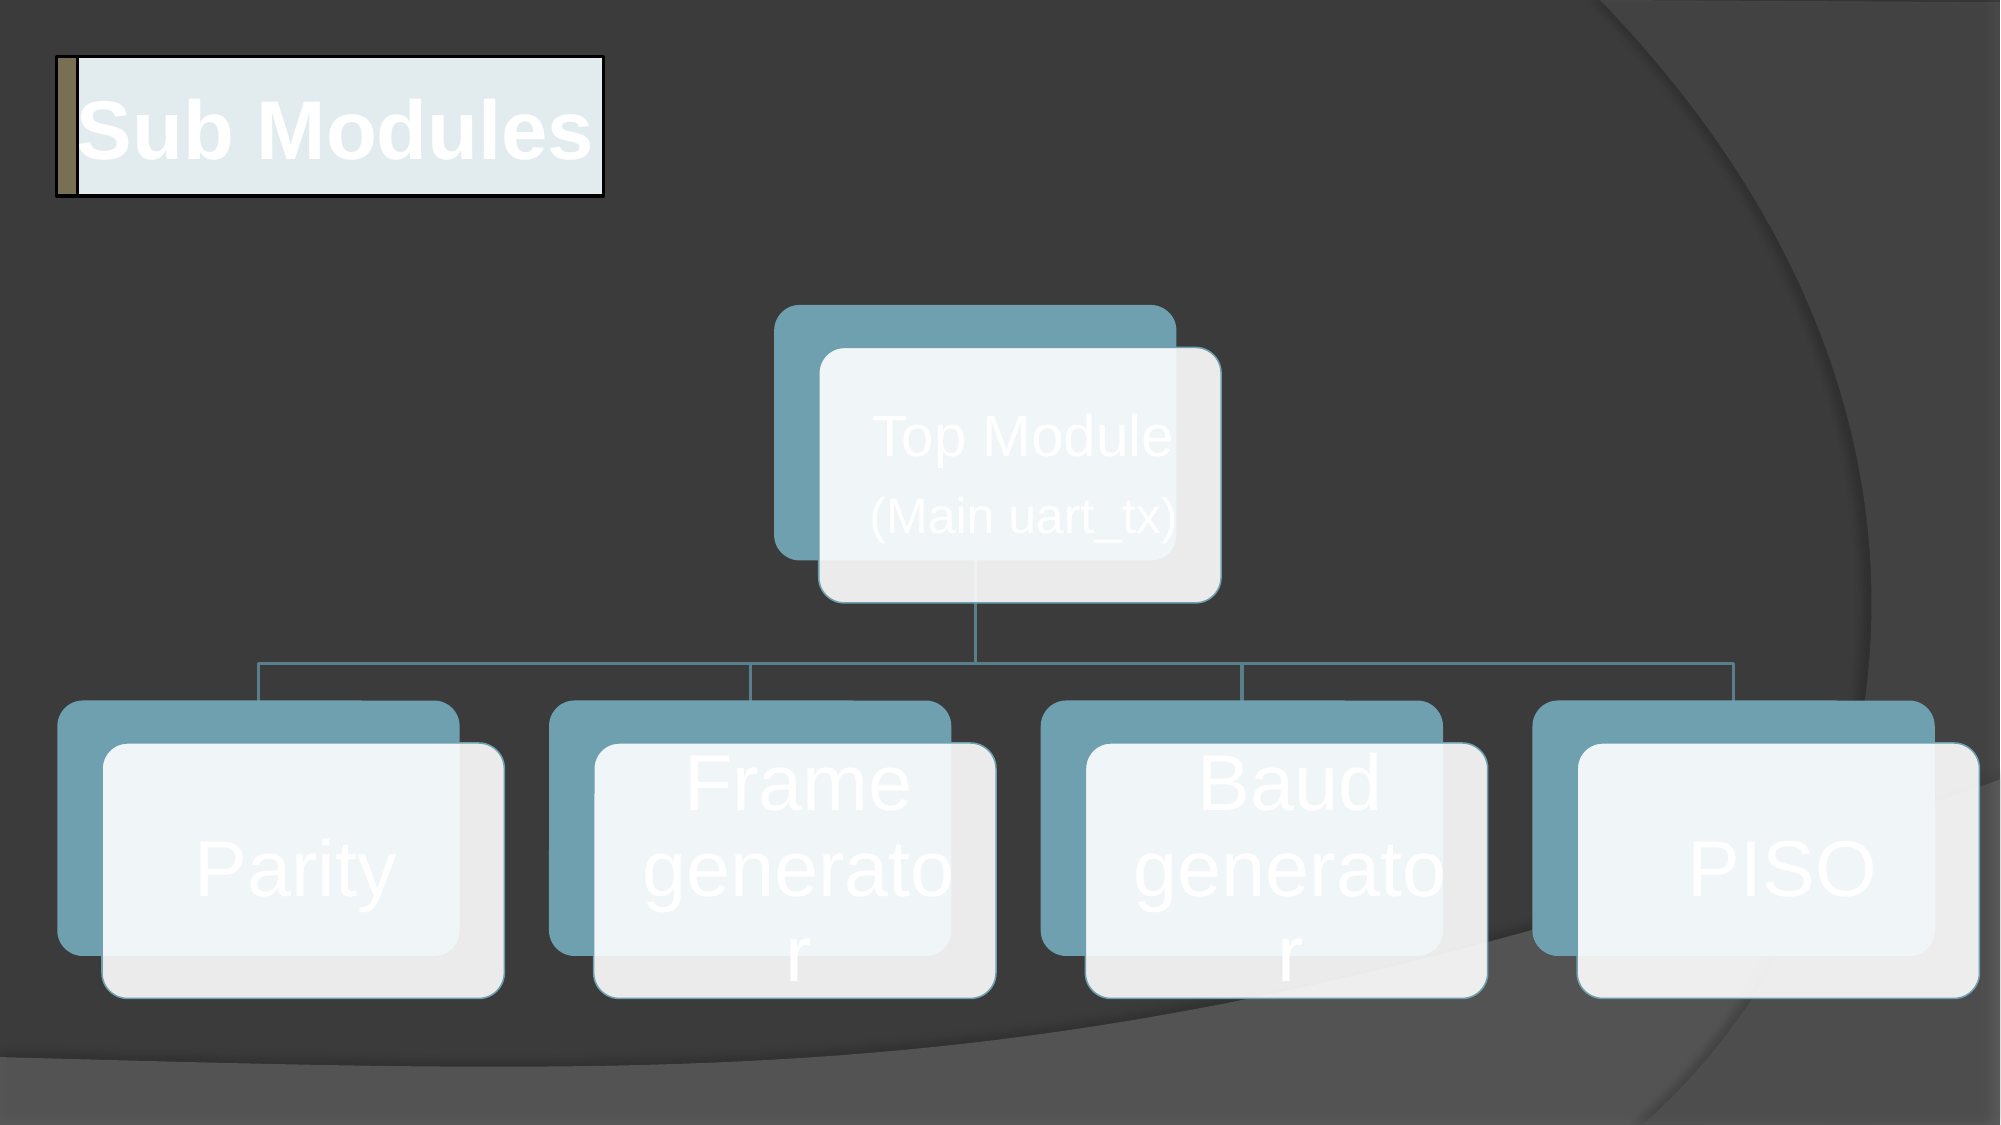

# Sub Modules

Top Module
(Main uart_tx)
Parity
Frame generator
Baud generator
PISO